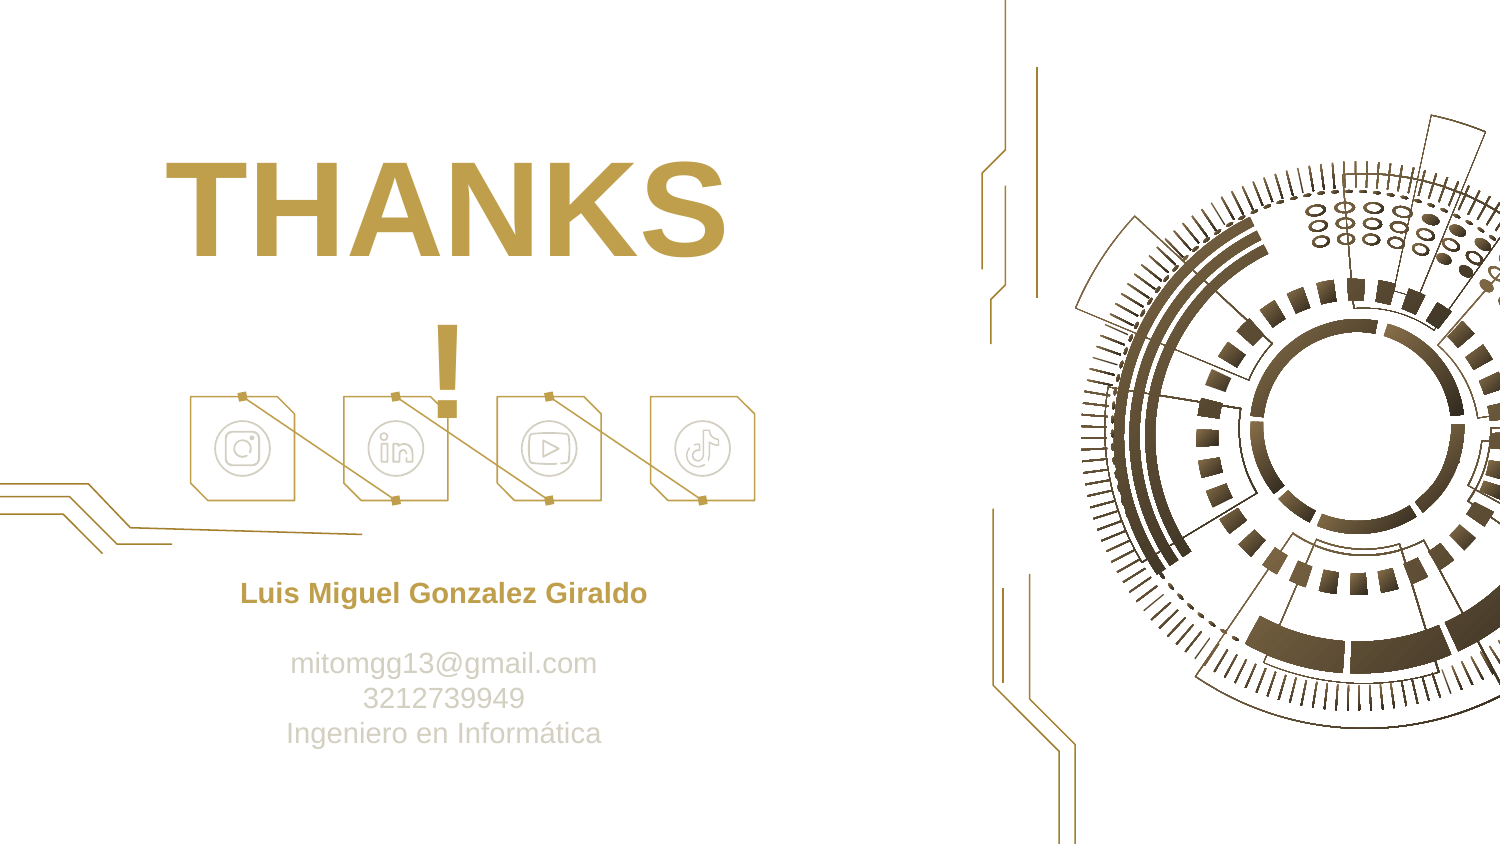

THANKS!

Luis Miguel Gonzalez Giraldo

mitomgg13@gmail.com
3212739949
Ingeniero en Informática